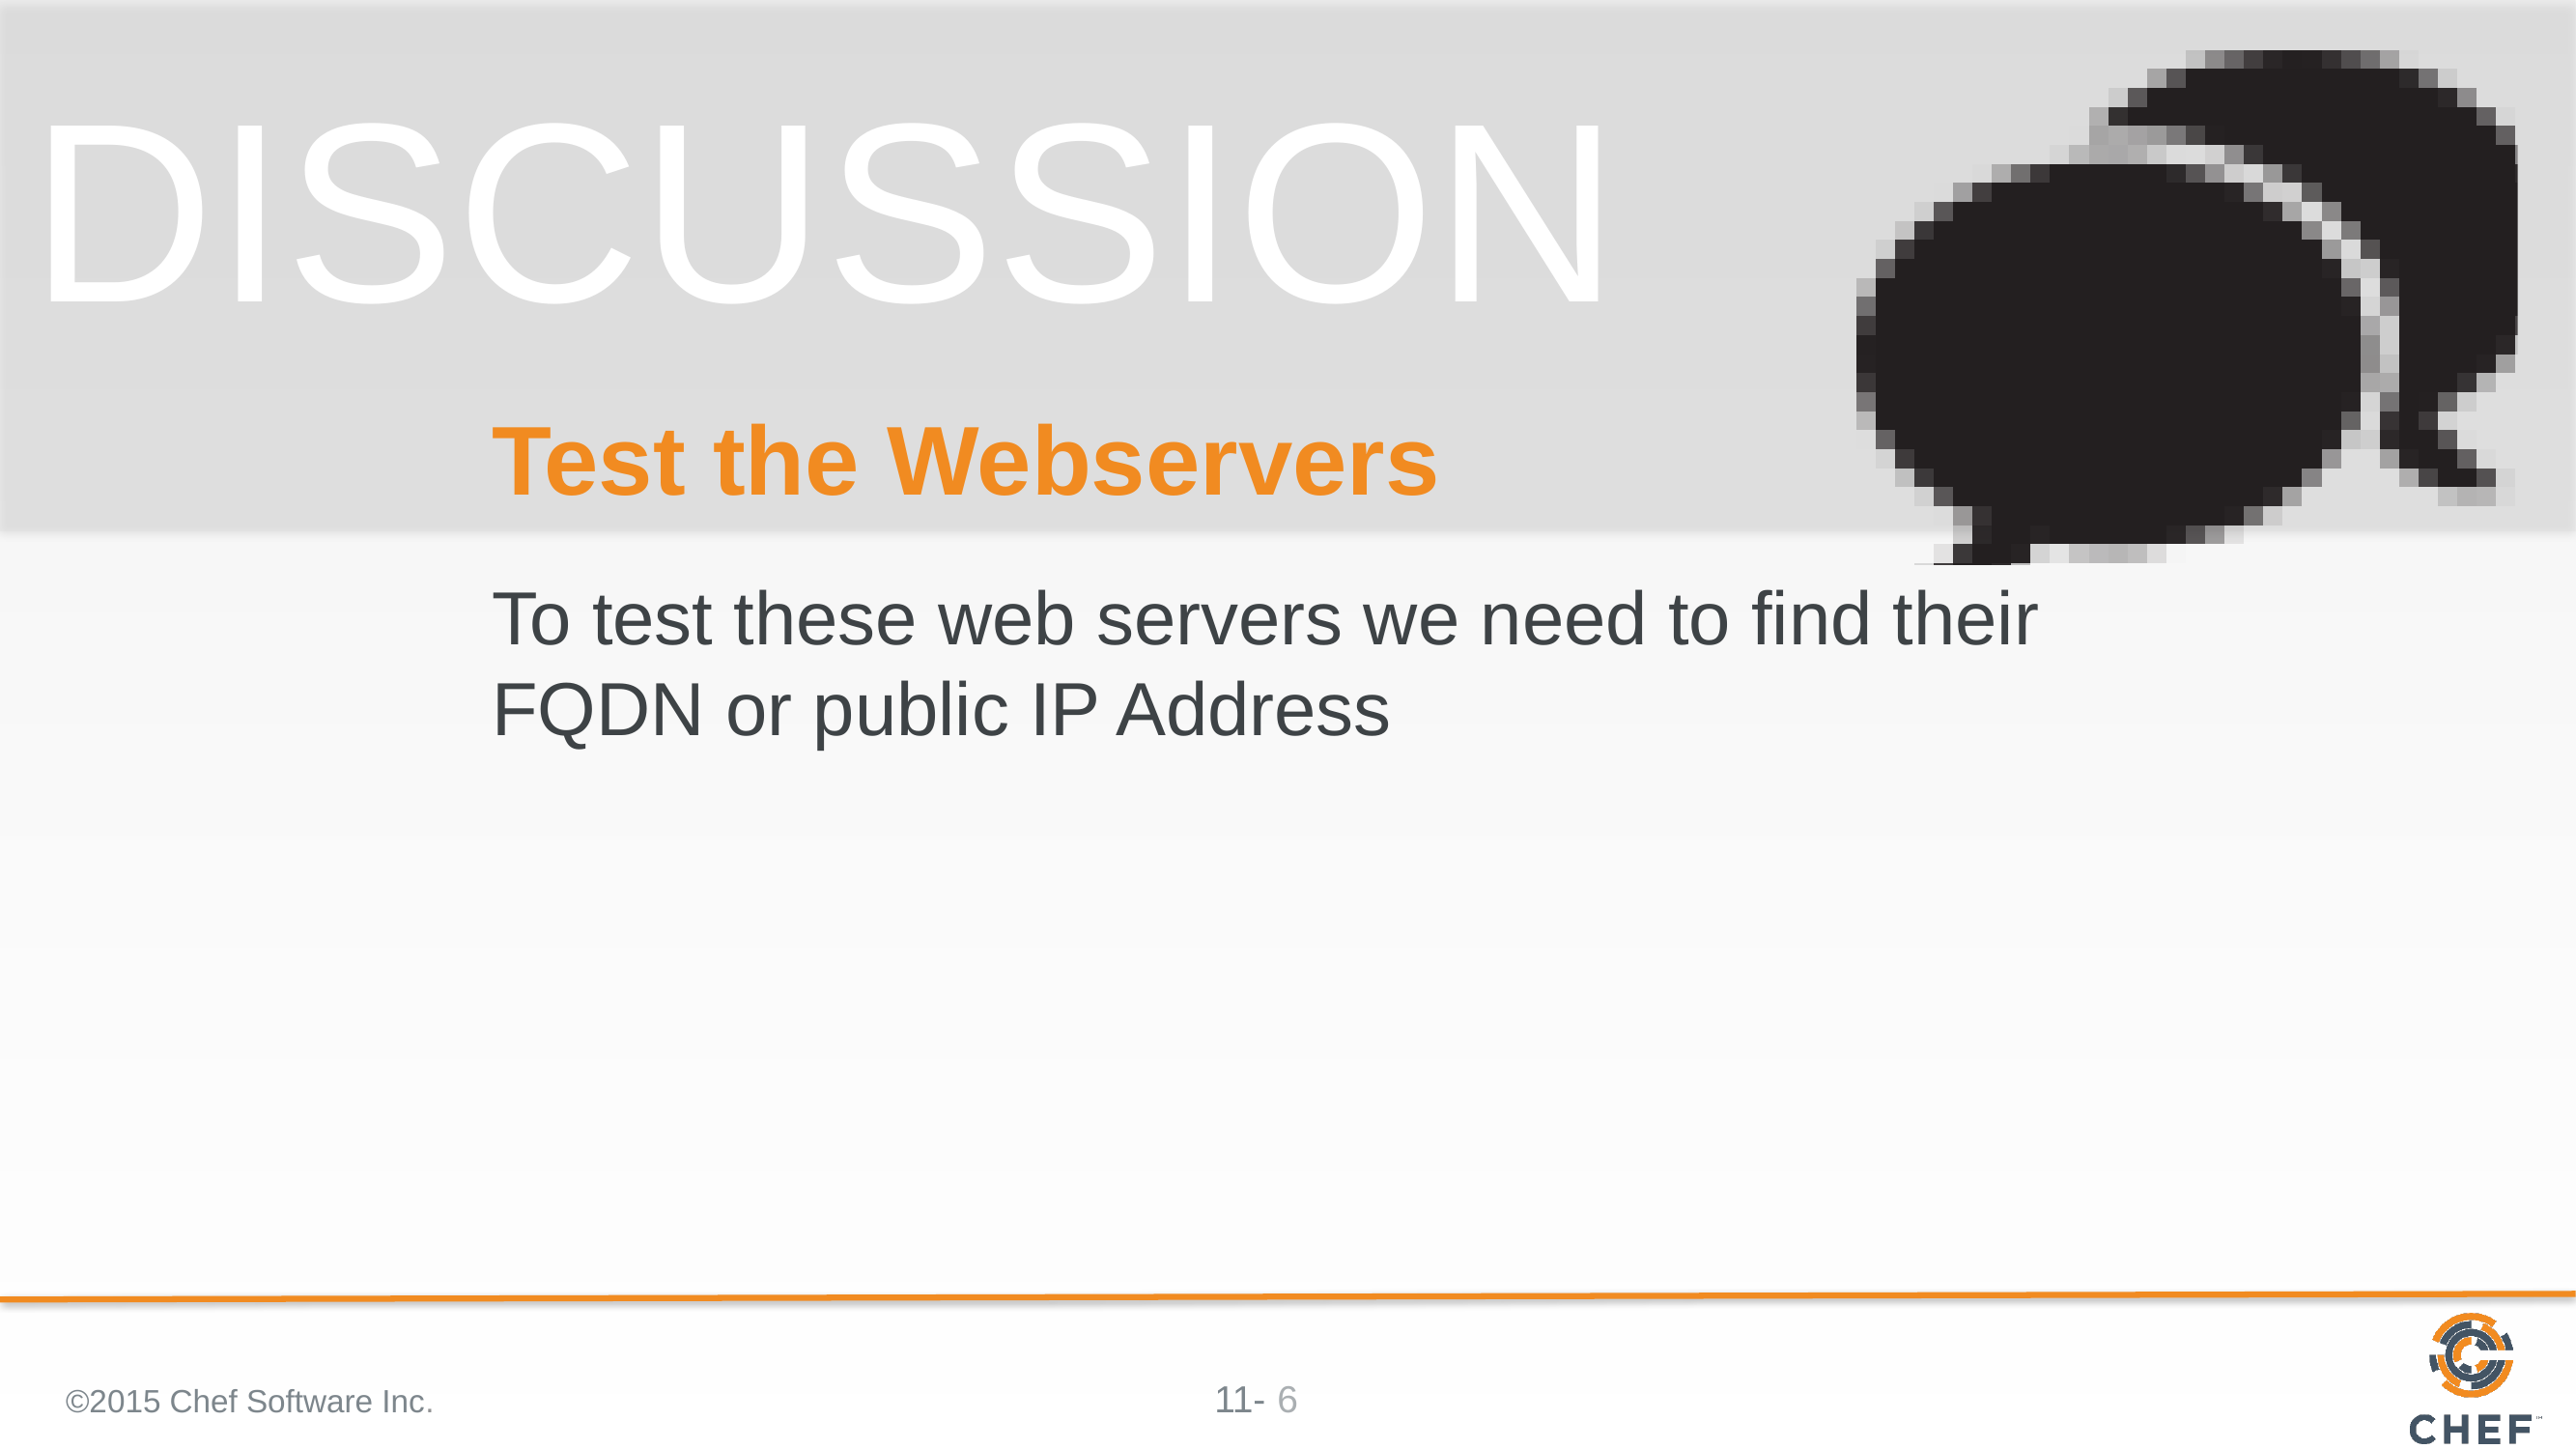

# Test the Webservers
To test these web servers we need to find their FQDN or public IP Address
©2015 Chef Software Inc.
6